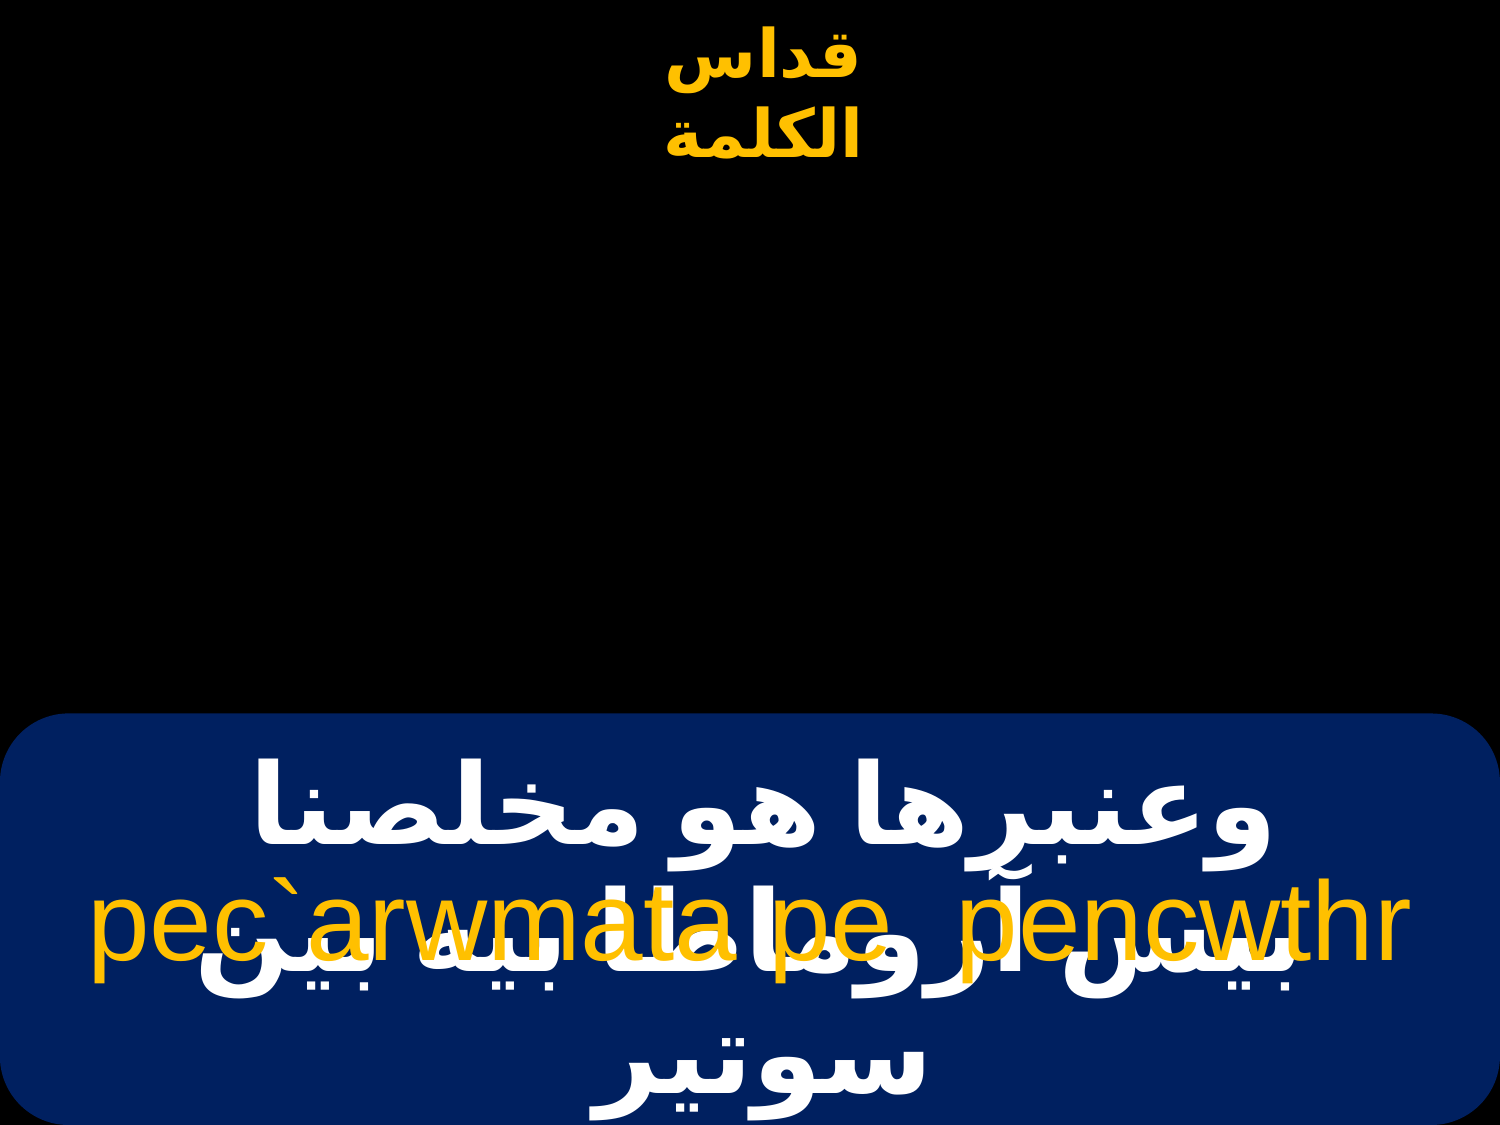

# وعنبرها هو مخلصنا
pec`arwmata pe  pencwthr
بيس آروماطا بيه بين سوتير